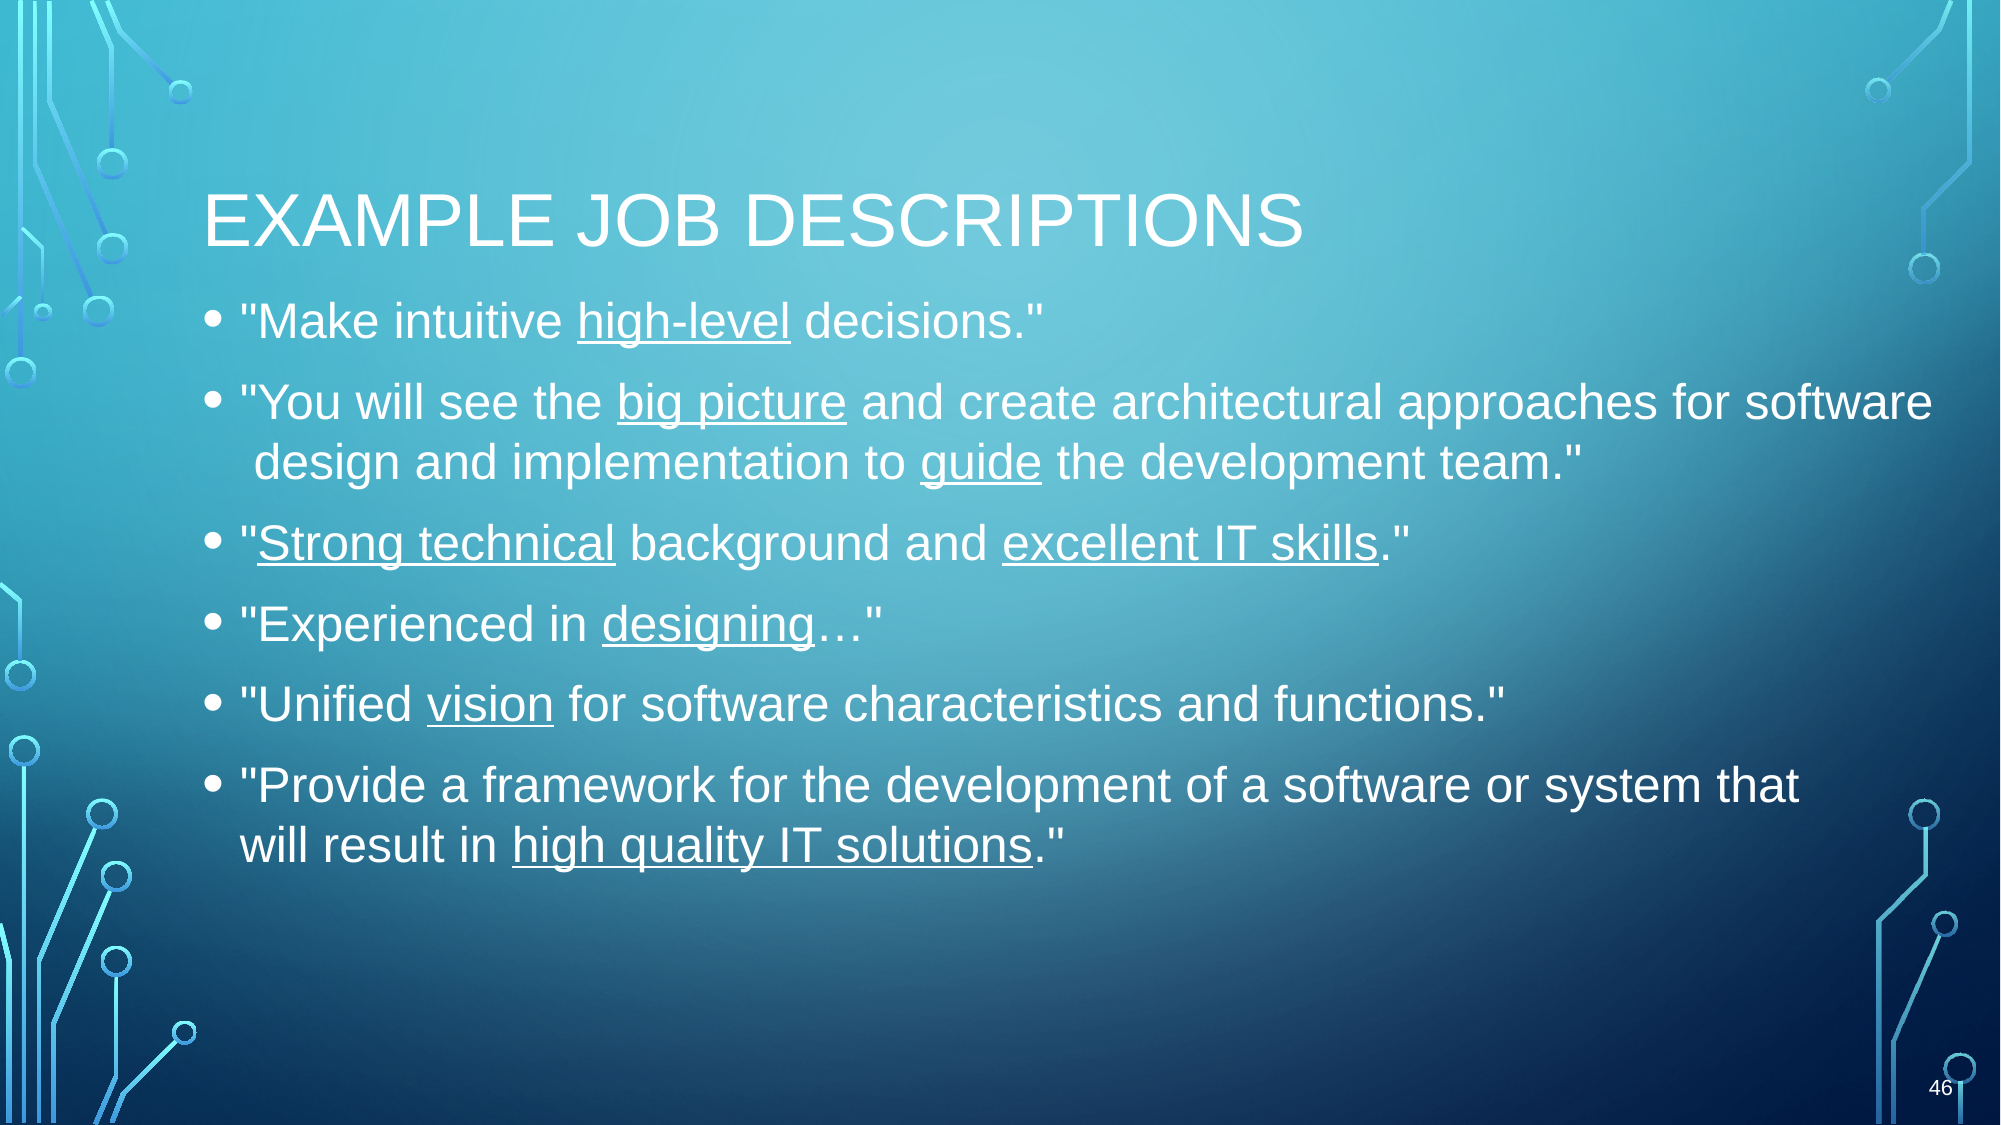

# Example Job descriptions
"Make intuitive high-level decisions."
"You will see the big picture and create architectural approaches for software
 design and implementation to guide the development team."
"Strong technical background and excellent IT skills."
"Experienced in designing…"
"Unified vision for software characteristics and functions."
"Provide a framework for the development of a software or system that
will result in high quality IT solutions."

46